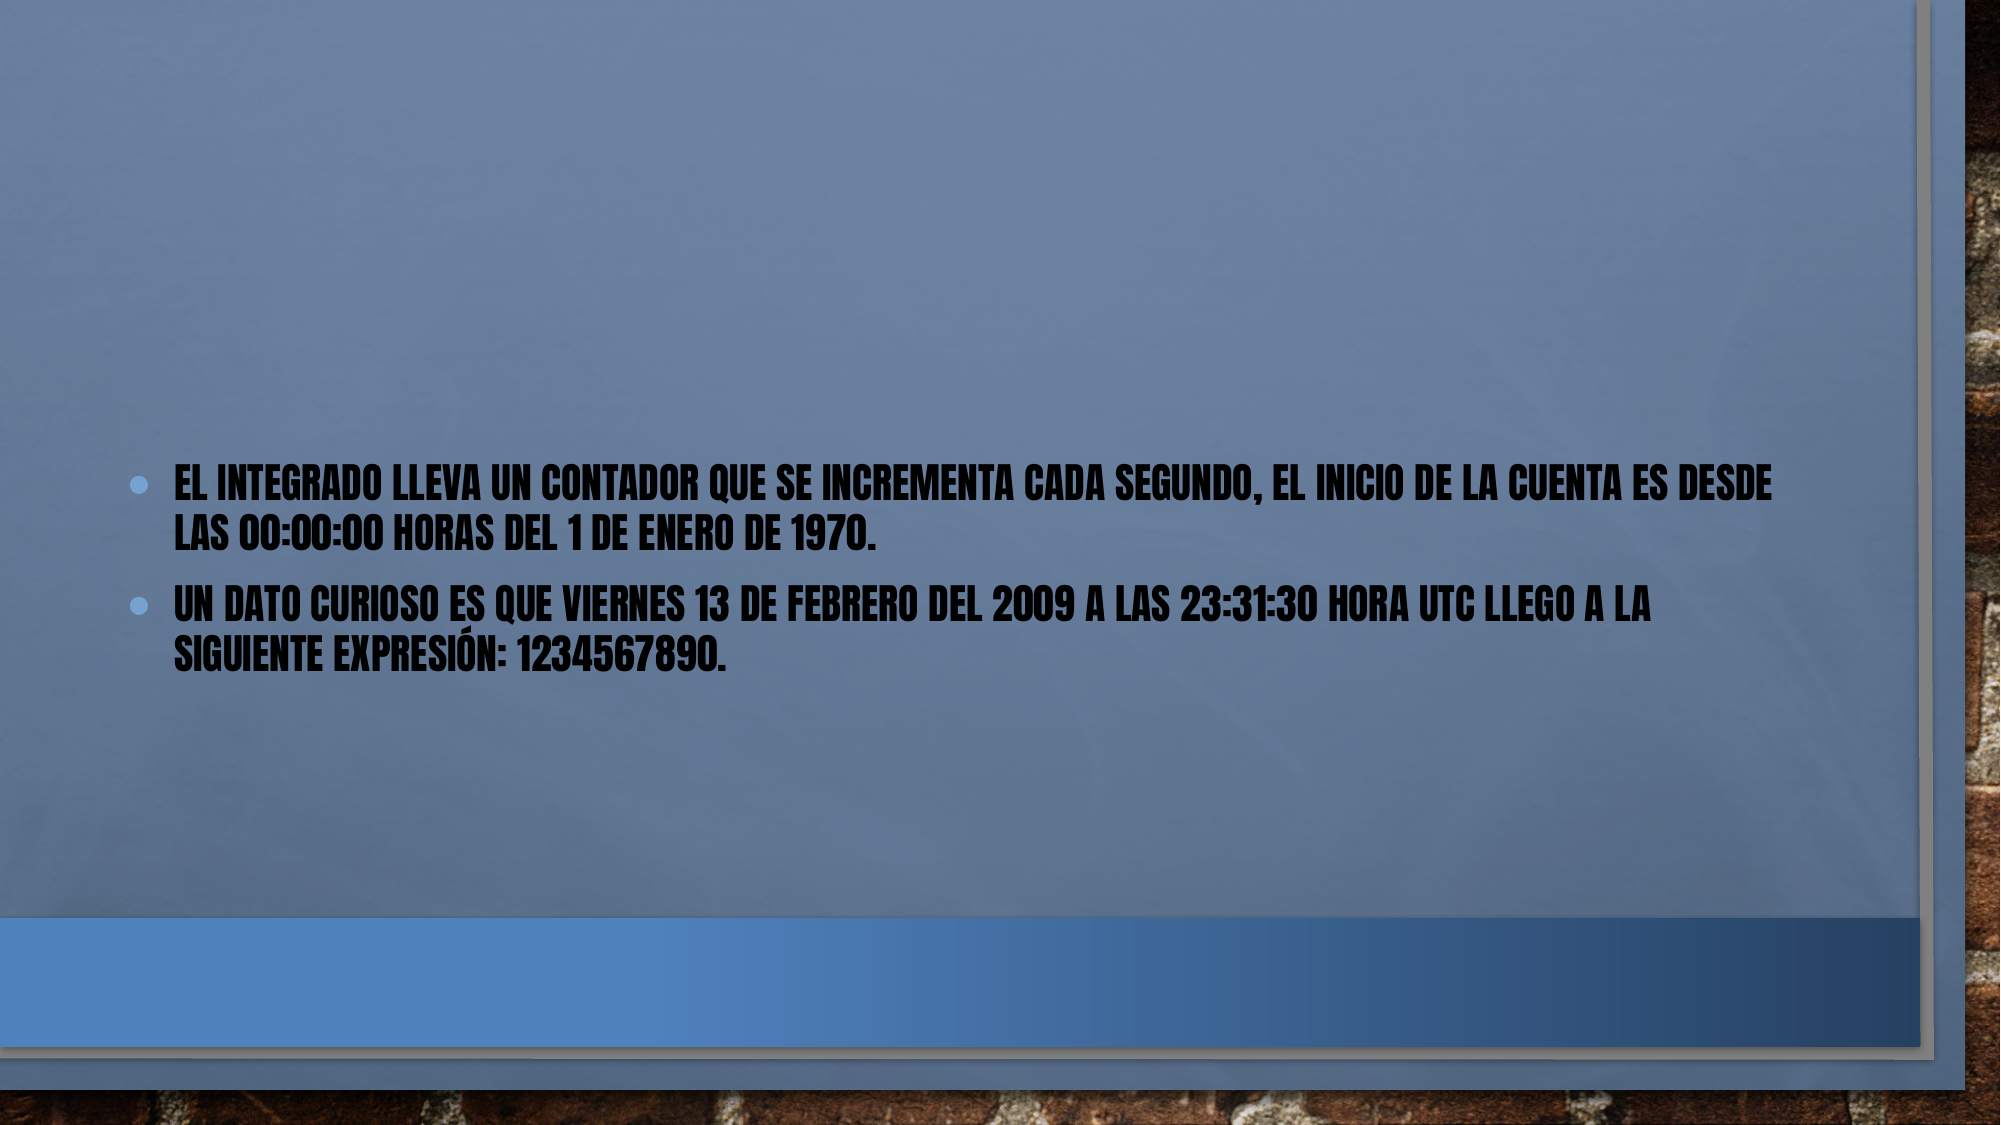

El integrado lleva un contador que se incrementa cada segundo, el inicio de la cuenta es desde las 00:00:00 horas del 1 de Enero de 1970.
Un dato curioso es que viernes 13 de Febrero del 2009 a las 23:31:30 hora UTC llego a la siguiente expresión: 1234567890.